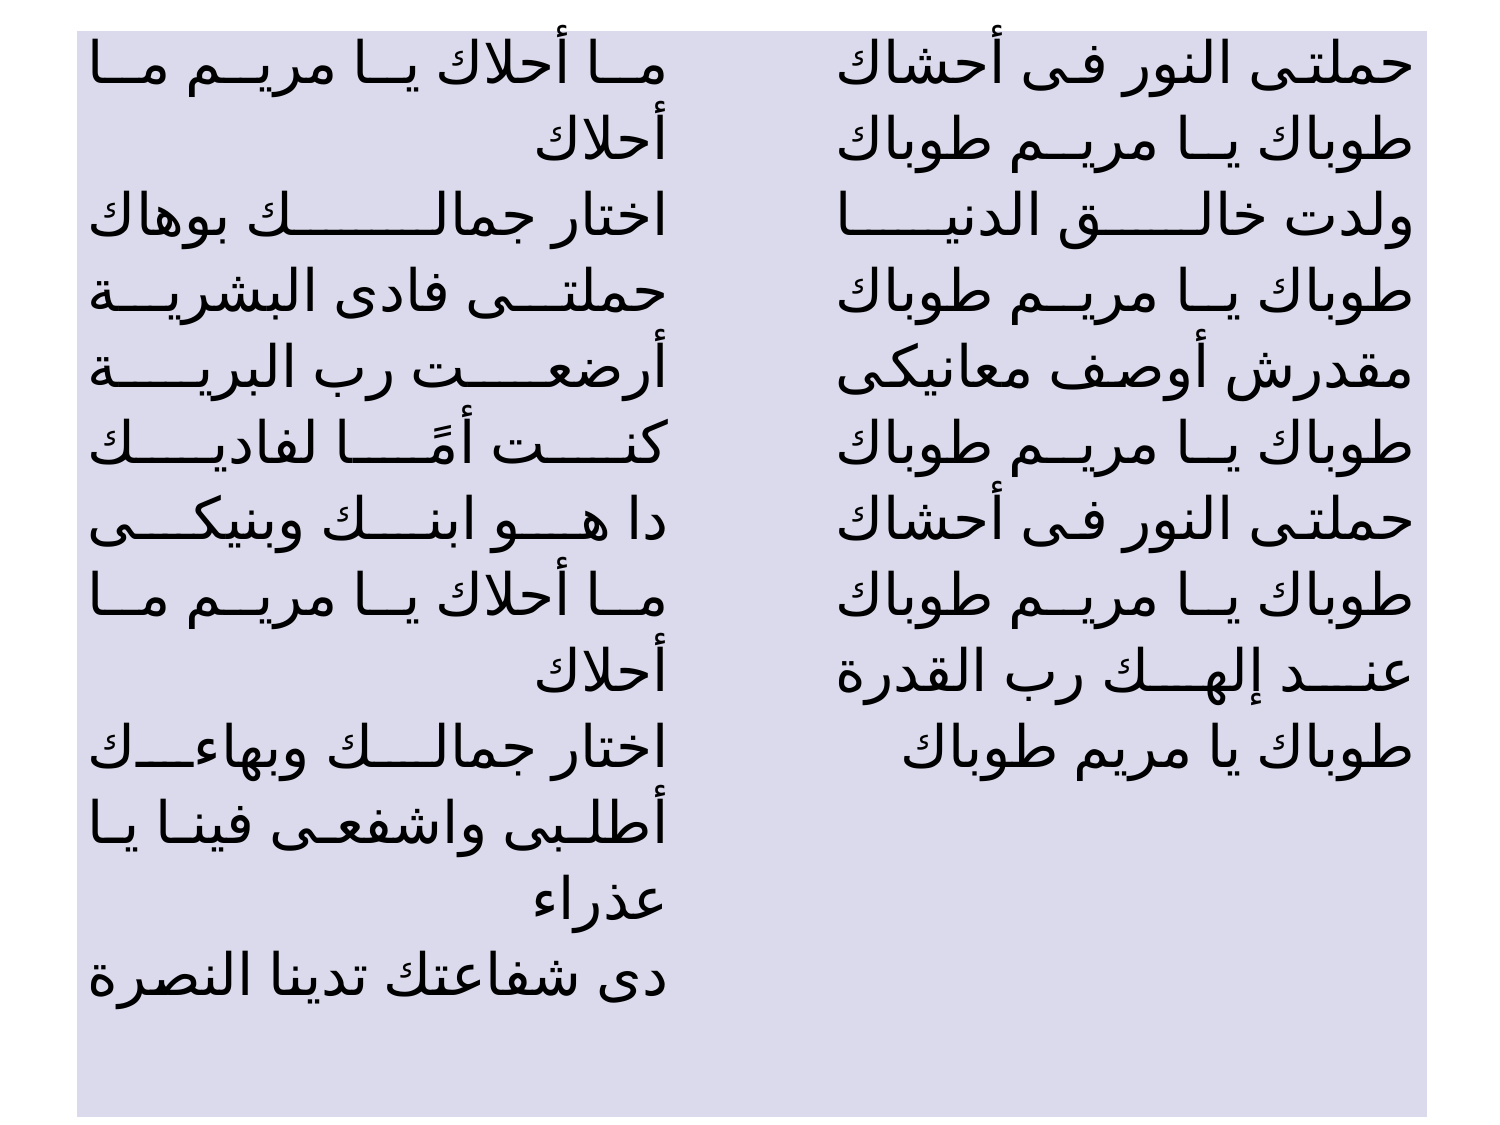

| ما أحلاك يا مريم ما أحلاك اختار جمالك بوهاك حملتى فادى البشرية أرضعت رب البرية كنت أمًا لفاديك دا هو ابنك وبنيكى ما أحلاك يا مريم ما أحلاك اختار جمالك وبهاءك أطلبى واشفعى فينا يا عذراء دى شفاعتك تدينا النصرة |  | حملتى النور فى أحشاك طوباك يا مريم طوباك ولدت خالق الدنيا طوباك يا مريم طوباك مقدرش أوصف معانيكى طوباك يا مريم طوباك حملتى النور فى أحشاك طوباك يا مريم طوباك عند إلهك رب القدرة طوباك يا مريم طوباك |
| --- | --- | --- |